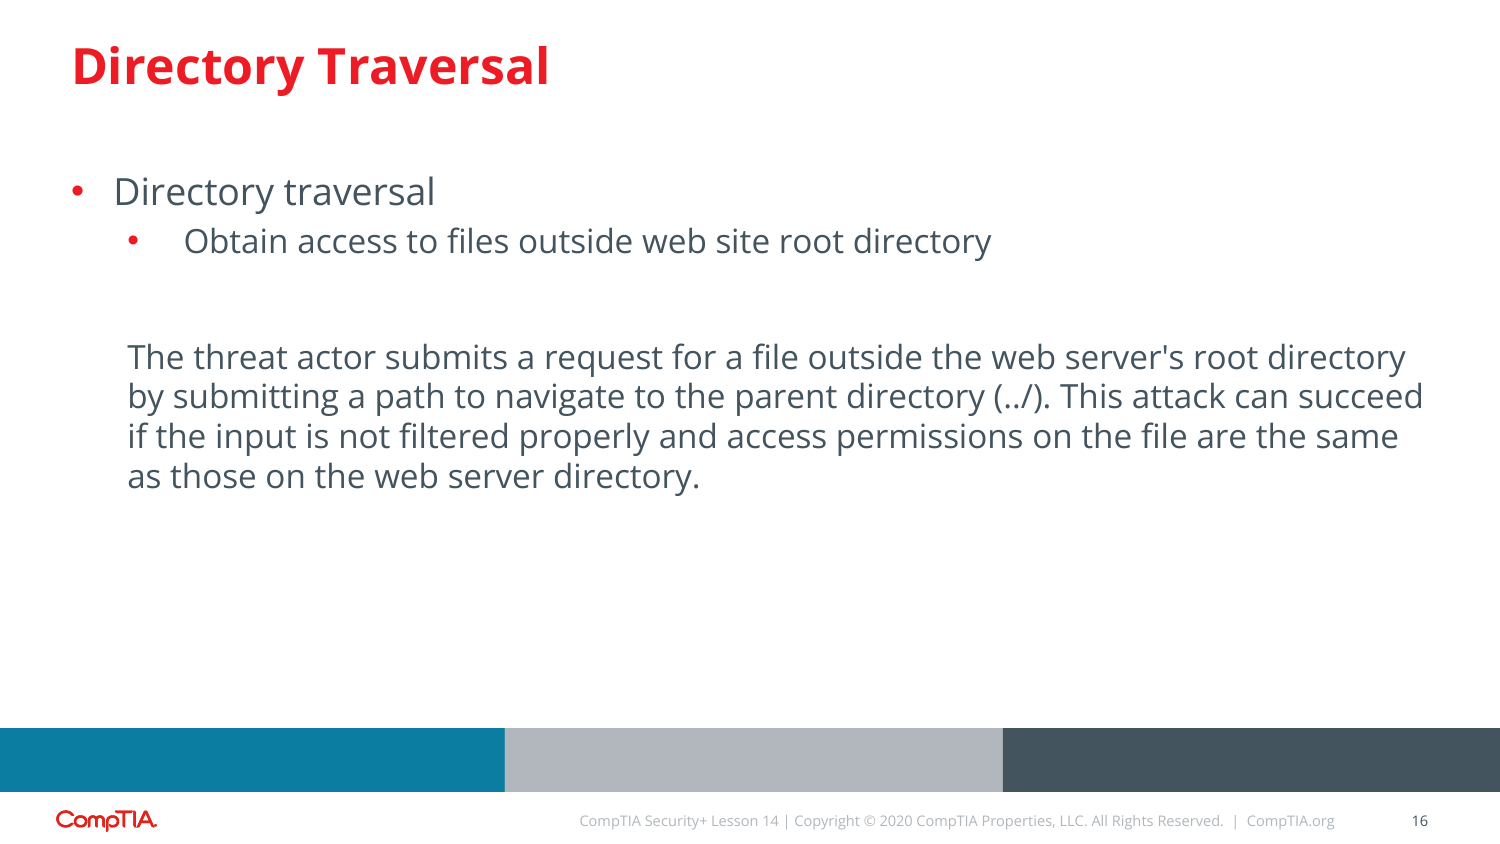

# Directory Traversal
Directory traversal
Obtain access to files outside web site root directory

The threat actor submits a request for a file outside the web server's root directory by submitting a path to navigate to the parent directory (../). This attack can succeed if the input is not filtered properly and access permissions on the file are the same as those on the web server directory.
CompTIA Security+ Lesson 14 | Copyright © 2020 CompTIA Properties, LLC. All Rights Reserved.  |  CompTIA.org
16